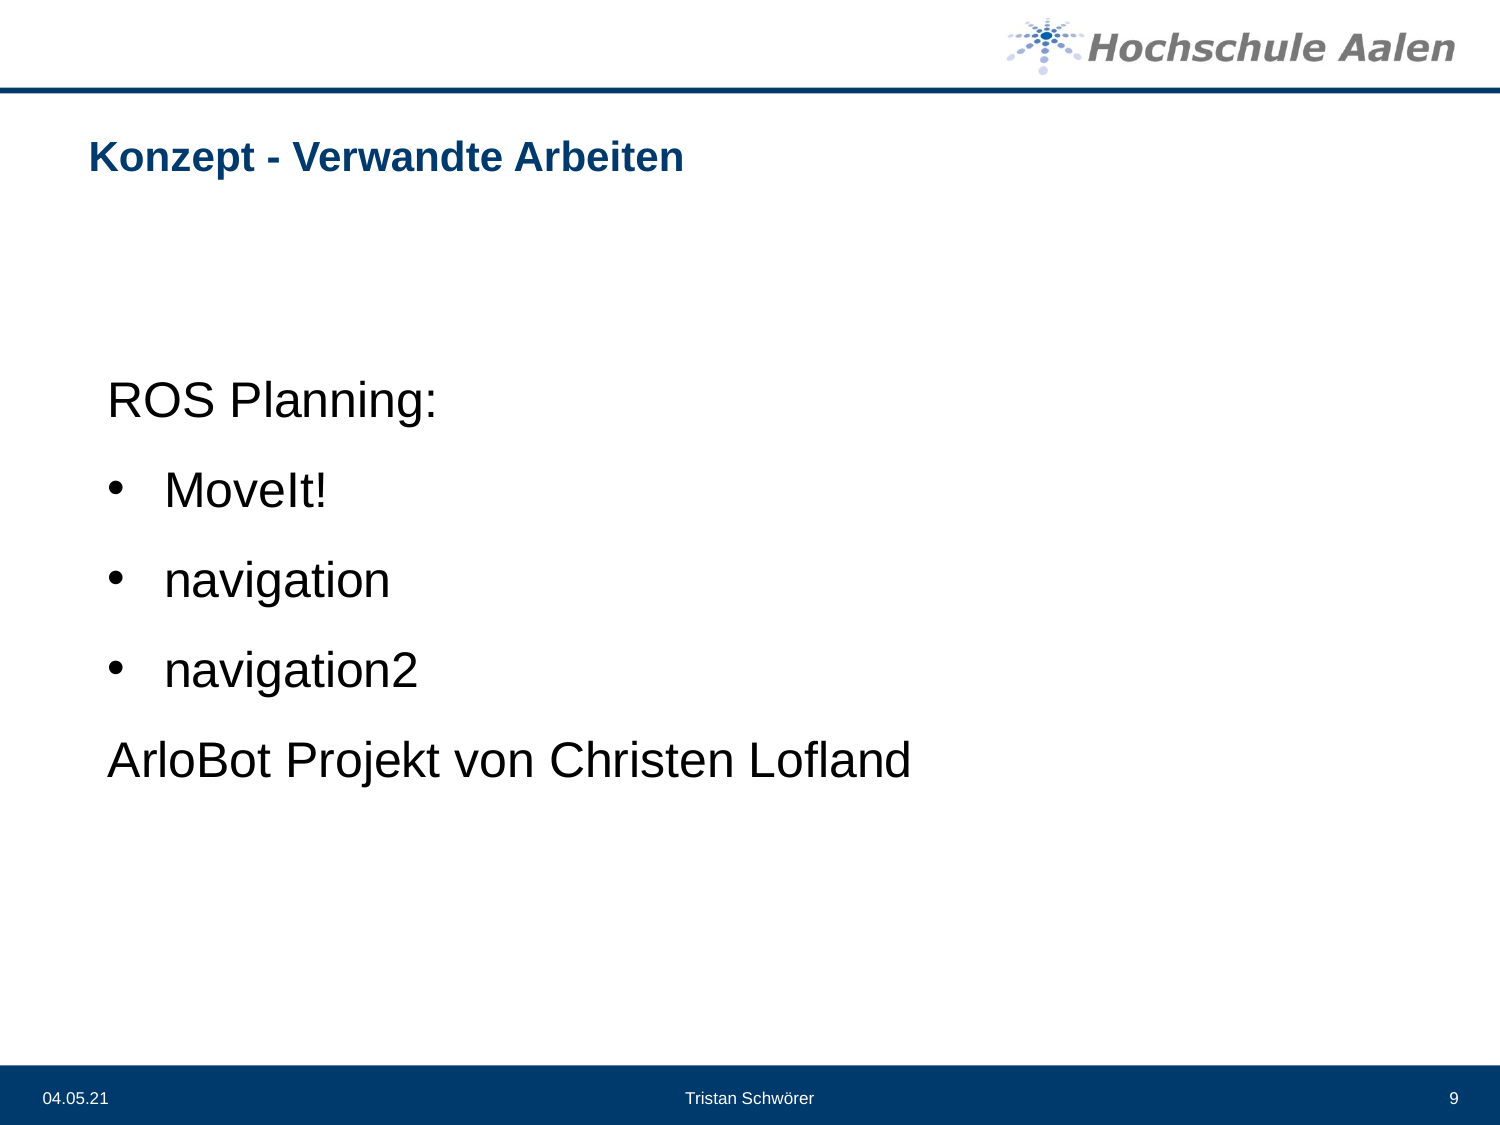

# Konzept - Verwandte Arbeiten
ROS Planning:
MoveIt!
navigation
navigation2
ArloBot Projekt von Christen Lofland
04.05.21
Tristan Schwörer
9